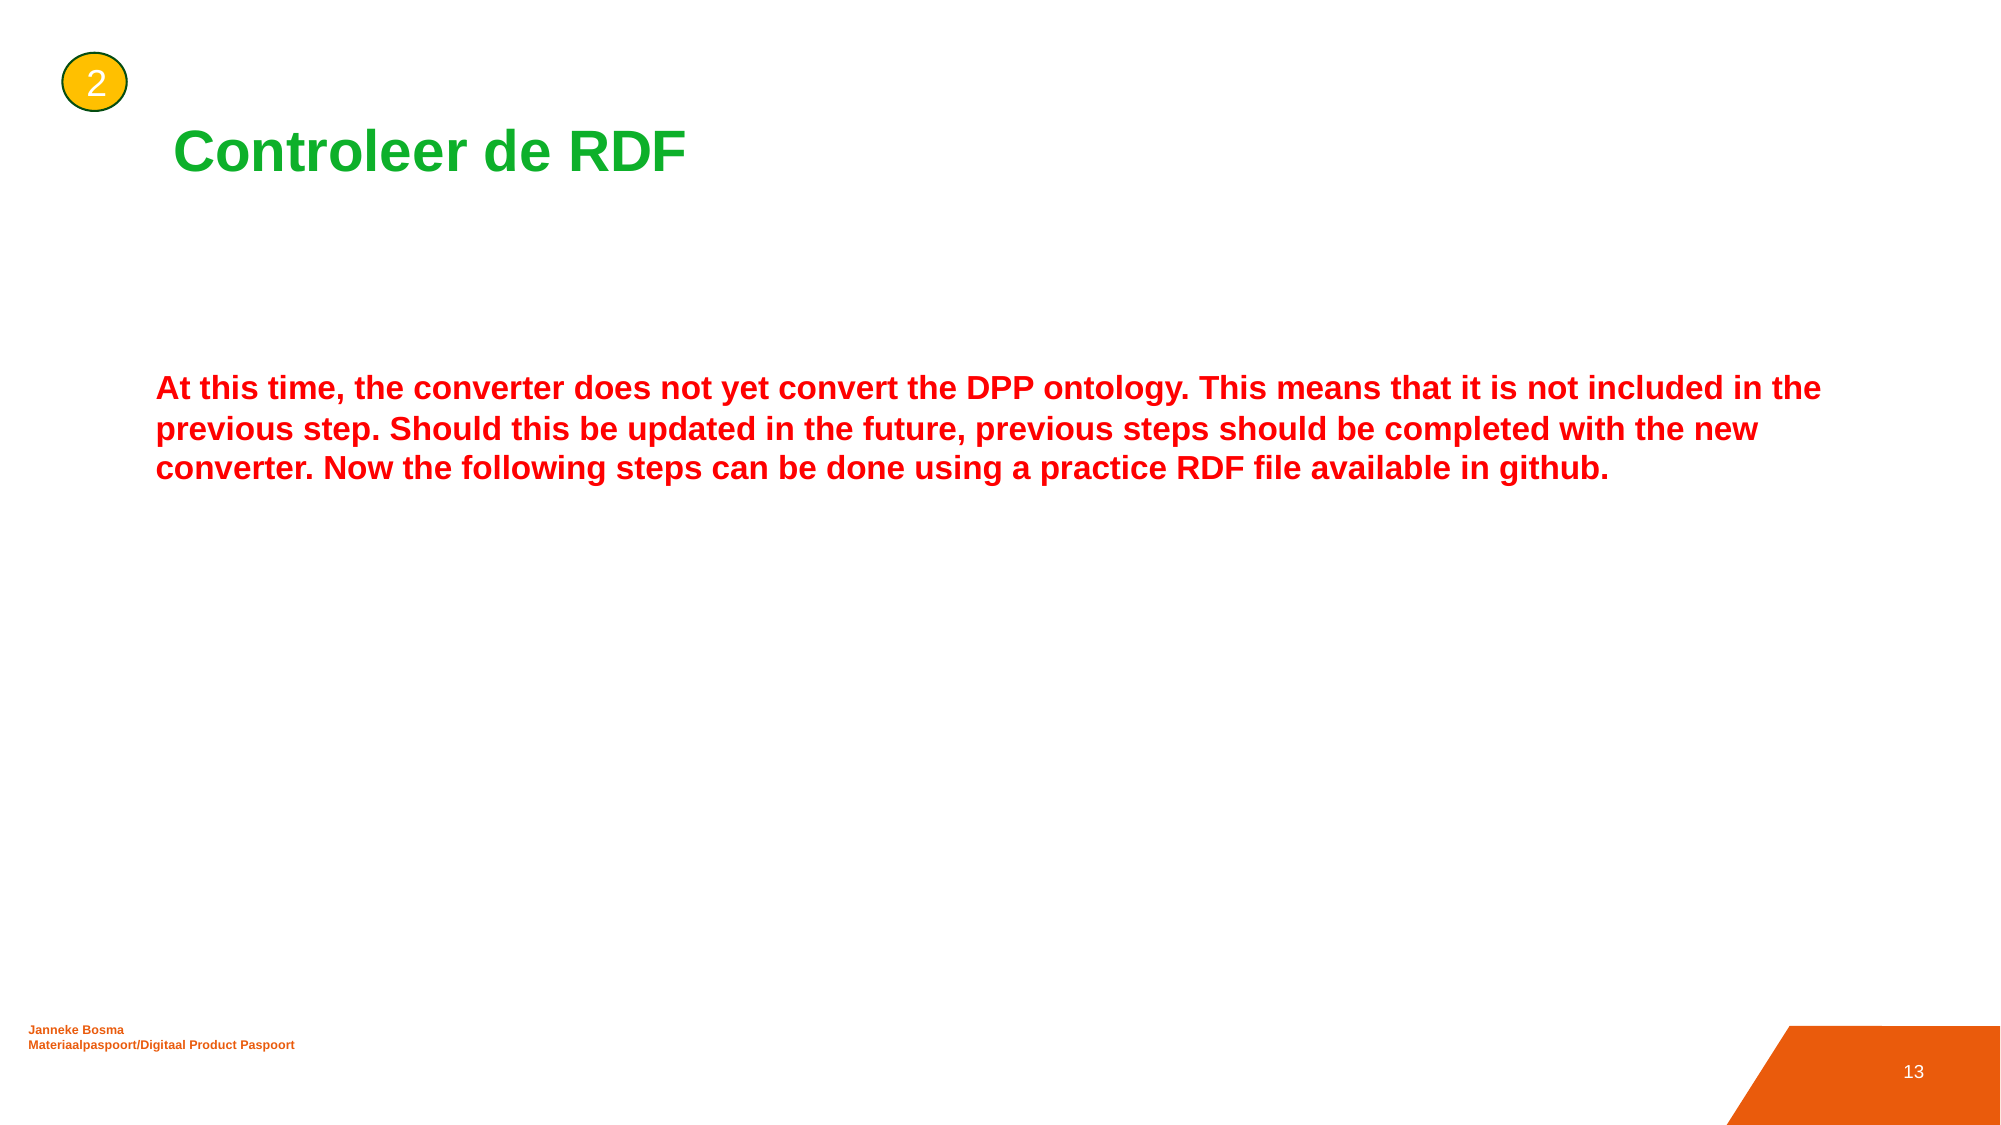

2
# Controleer de RDF

At this time, the converter does not yet convert the DPP ontology. This means that it is not included in the previous step. Should this be updated in the future, previous steps should be completed with the new converter. Now the following steps can be done using a practice RDF file available in github.